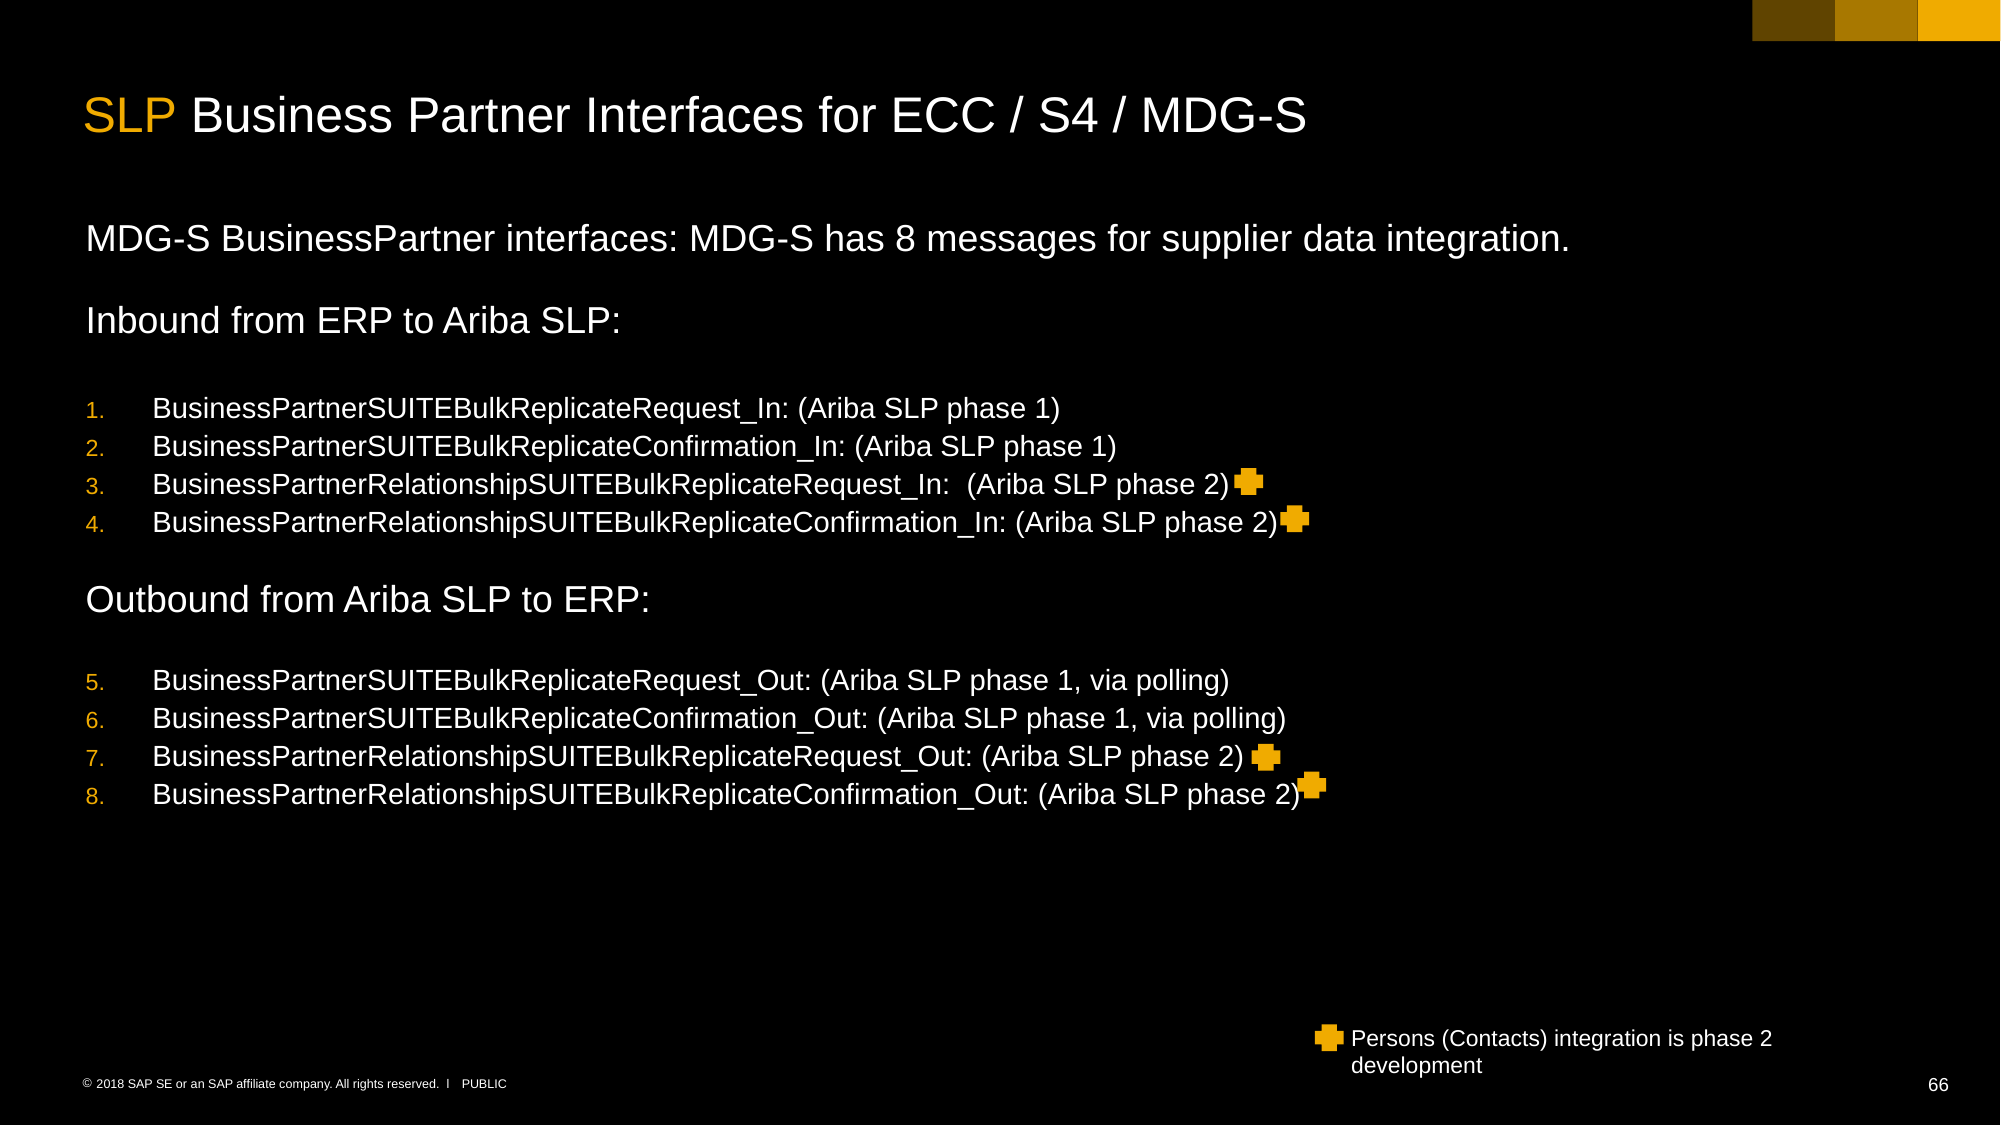

# SLP Business Partner Interfaces for ECC / S4 / MDG-S
MDG-S BusinessPartner interfaces: MDG-S has 8 messages for supplier data integration.
Inbound from ERP to Ariba SLP:

BusinessPartnerSUITEBulkReplicateRequest_In: (Ariba SLP phase 1)
BusinessPartnerSUITEBulkReplicateConfirmation_In: (Ariba SLP phase 1)
BusinessPartnerRelationshipSUITEBulkReplicateRequest_In:  (Ariba SLP phase 2)
BusinessPartnerRelationshipSUITEBulkReplicateConfirmation_In: (Ariba SLP phase 2)
Outbound from Ariba SLP to ERP:

BusinessPartnerSUITEBulkReplicateRequest_Out: (Ariba SLP phase 1, via polling)
BusinessPartnerSUITEBulkReplicateConfirmation_Out: (Ariba SLP phase 1, via polling)
BusinessPartnerRelationshipSUITEBulkReplicateRequest_Out: (Ariba SLP phase 2)
BusinessPartnerRelationshipSUITEBulkReplicateConfirmation_Out: (Ariba SLP phase 2)

Persons (Contacts) integration is phase 2 development